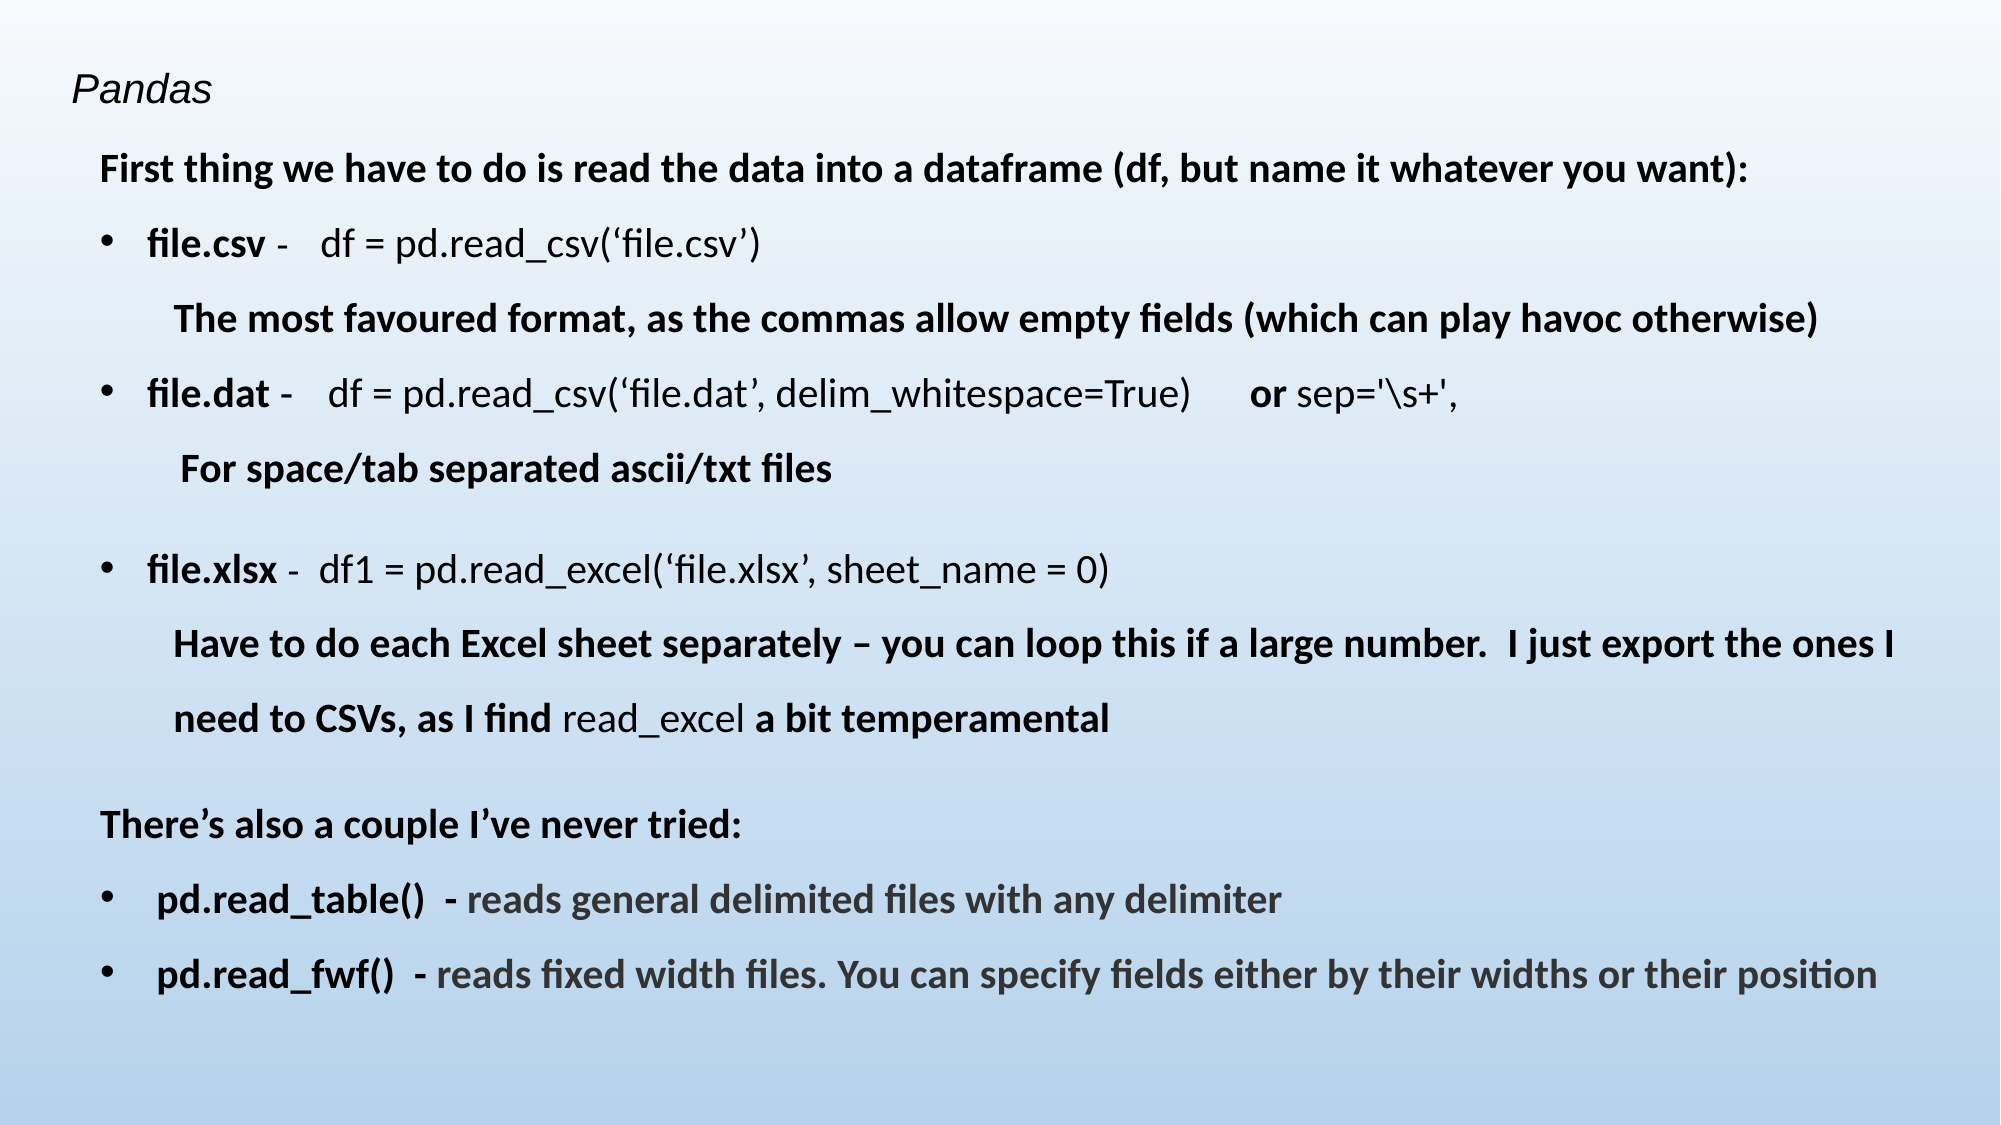

Pandas
First thing we have to do is read the data into a dataframe (df, but name it whatever you want):
file.csv -   df = pd.read_csv(‘file.csv’)
       The most favoured format, as the commas allow empty fields (which can play havoc otherwise)
file.dat -   df = pd.read_csv(‘file.dat’, delim_whitespace=True)      or sep='\s+',
       For space/tab separated ascii/txt files

file.xlsx -  df1 = pd.read_excel(‘file.xlsx’, sheet_name = 0)

Have to do each Excel sheet separately – you can loop this if a large number.  I just export the ones I need to CSVs, as I find read_excel a bit temperamental
There’s also a couple I’ve never tried:
pd.read_table()  - reads general delimited files with any delimiter
pd.read_fwf()  - reads fixed width files. You can specify fields either by their widths or their position